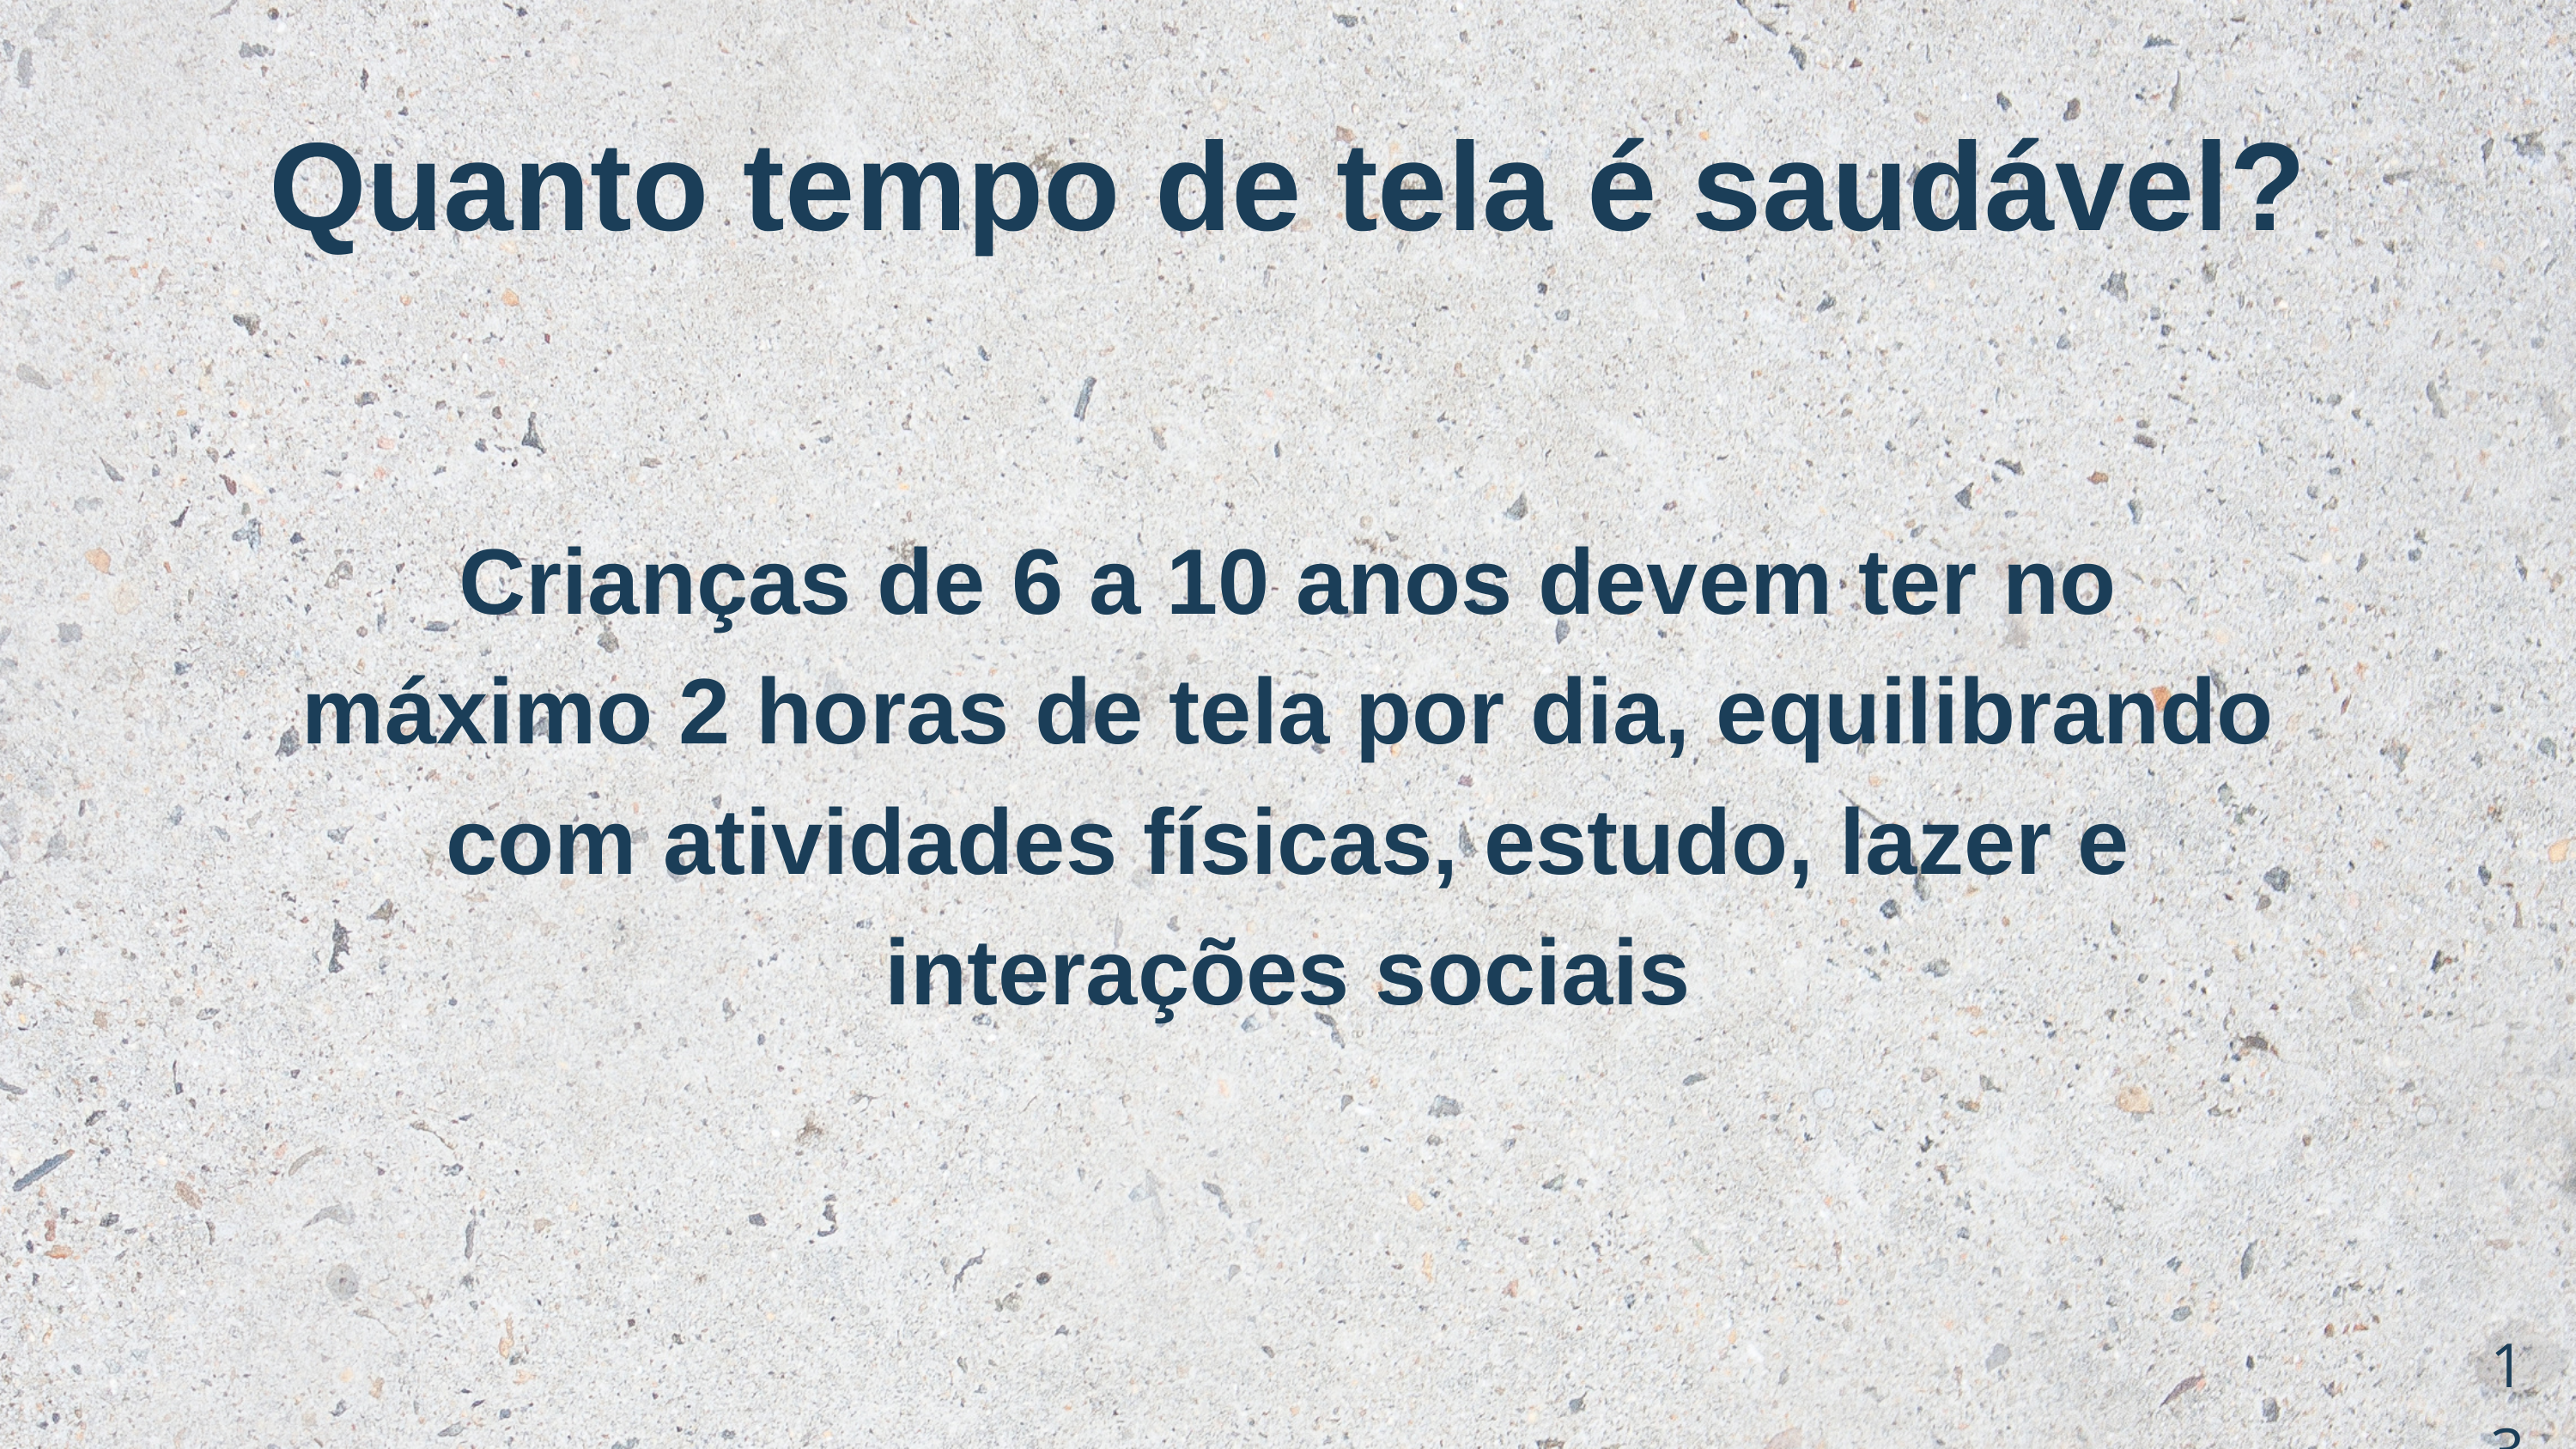

Quanto tempo de tela é saudável?
Crianças de 6 a 10 anos devem ter no máximo 2 horas de tela por dia, equilibrando com atividades físicas, estudo, lazer e interações sociais
13